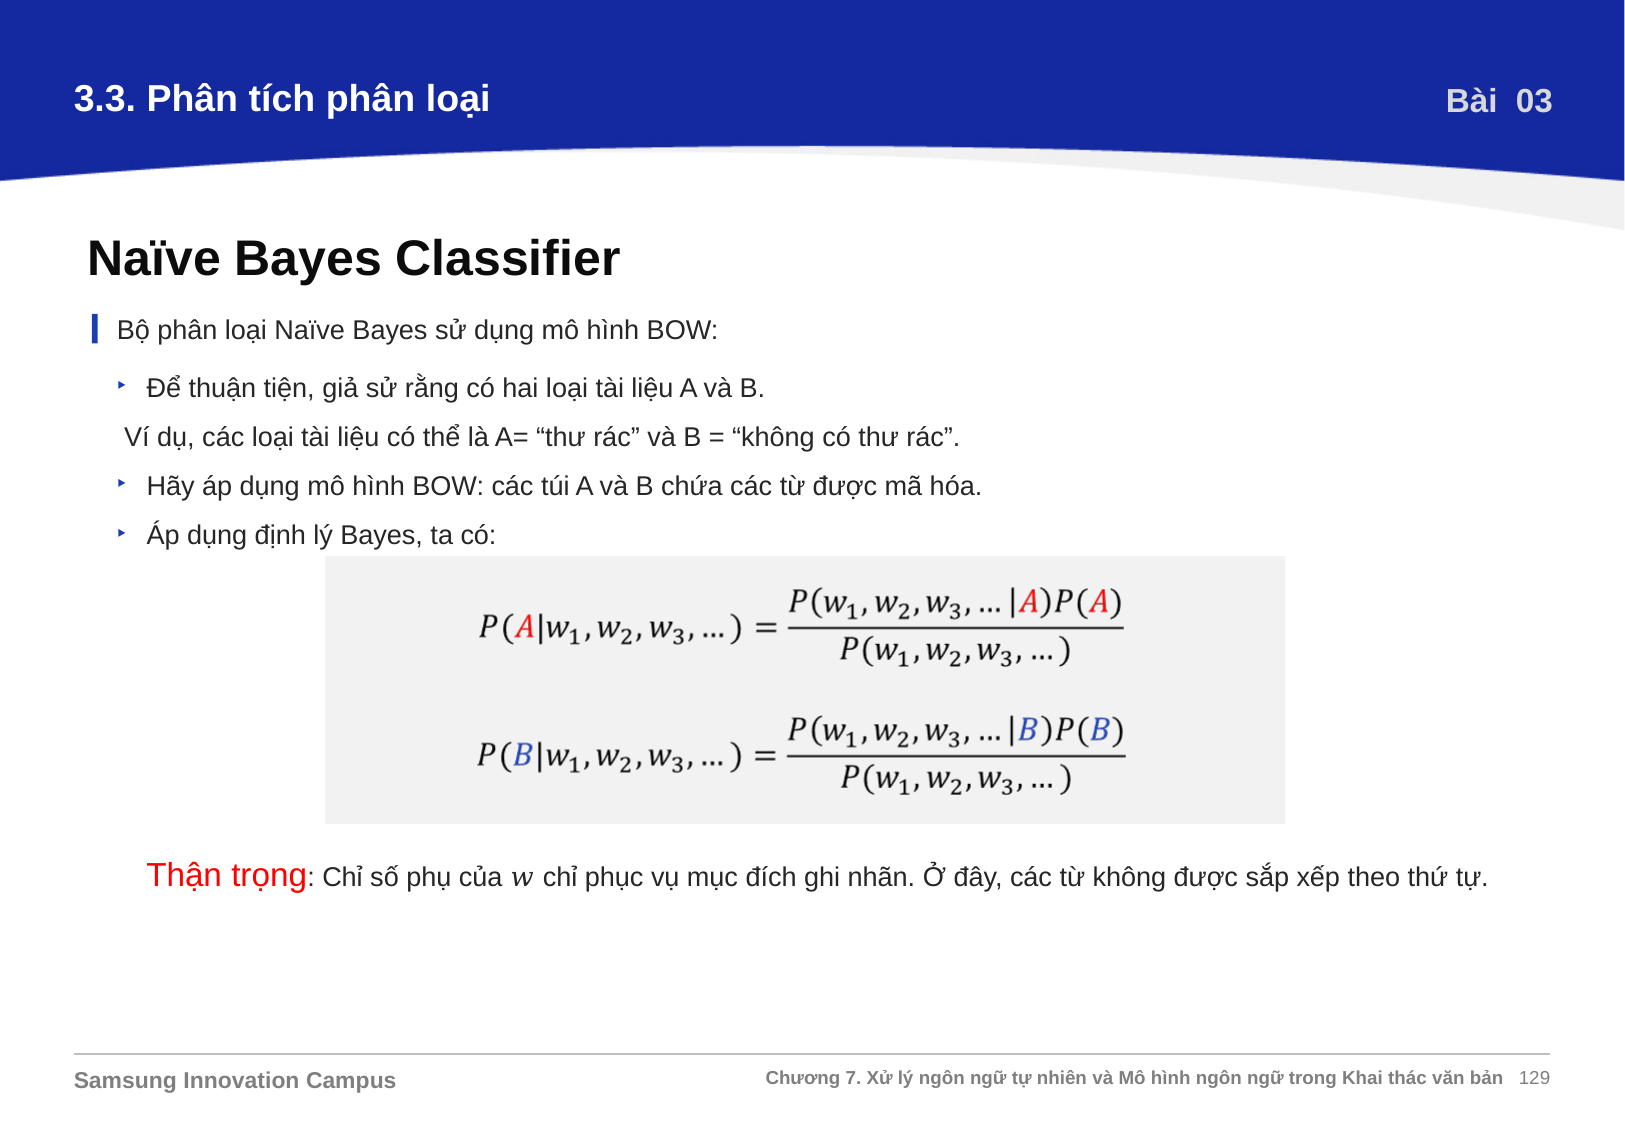

3.3. Phân tích phân loại
Bài  03
 Naïve Bayes Classifier
Bộ phân loại Naïve Bayes sử dụng mô hình BOW:

Để thuận tiện, giả sử rằng có hai loại tài liệu A và B.
 Ví dụ, các loại tài liệu có thể là A= “thư rác” và B = “không có thư rác”.
Hãy áp dụng mô hình BOW: các túi A và B chứa các từ được mã hóa.
Áp dụng định lý Bayes, ta có:

Thận trọng: Chỉ số phụ của 𝑤 chỉ phục vụ mục đích ghi nhãn. Ở đây, các từ không được sắp xếp theo thứ tự.